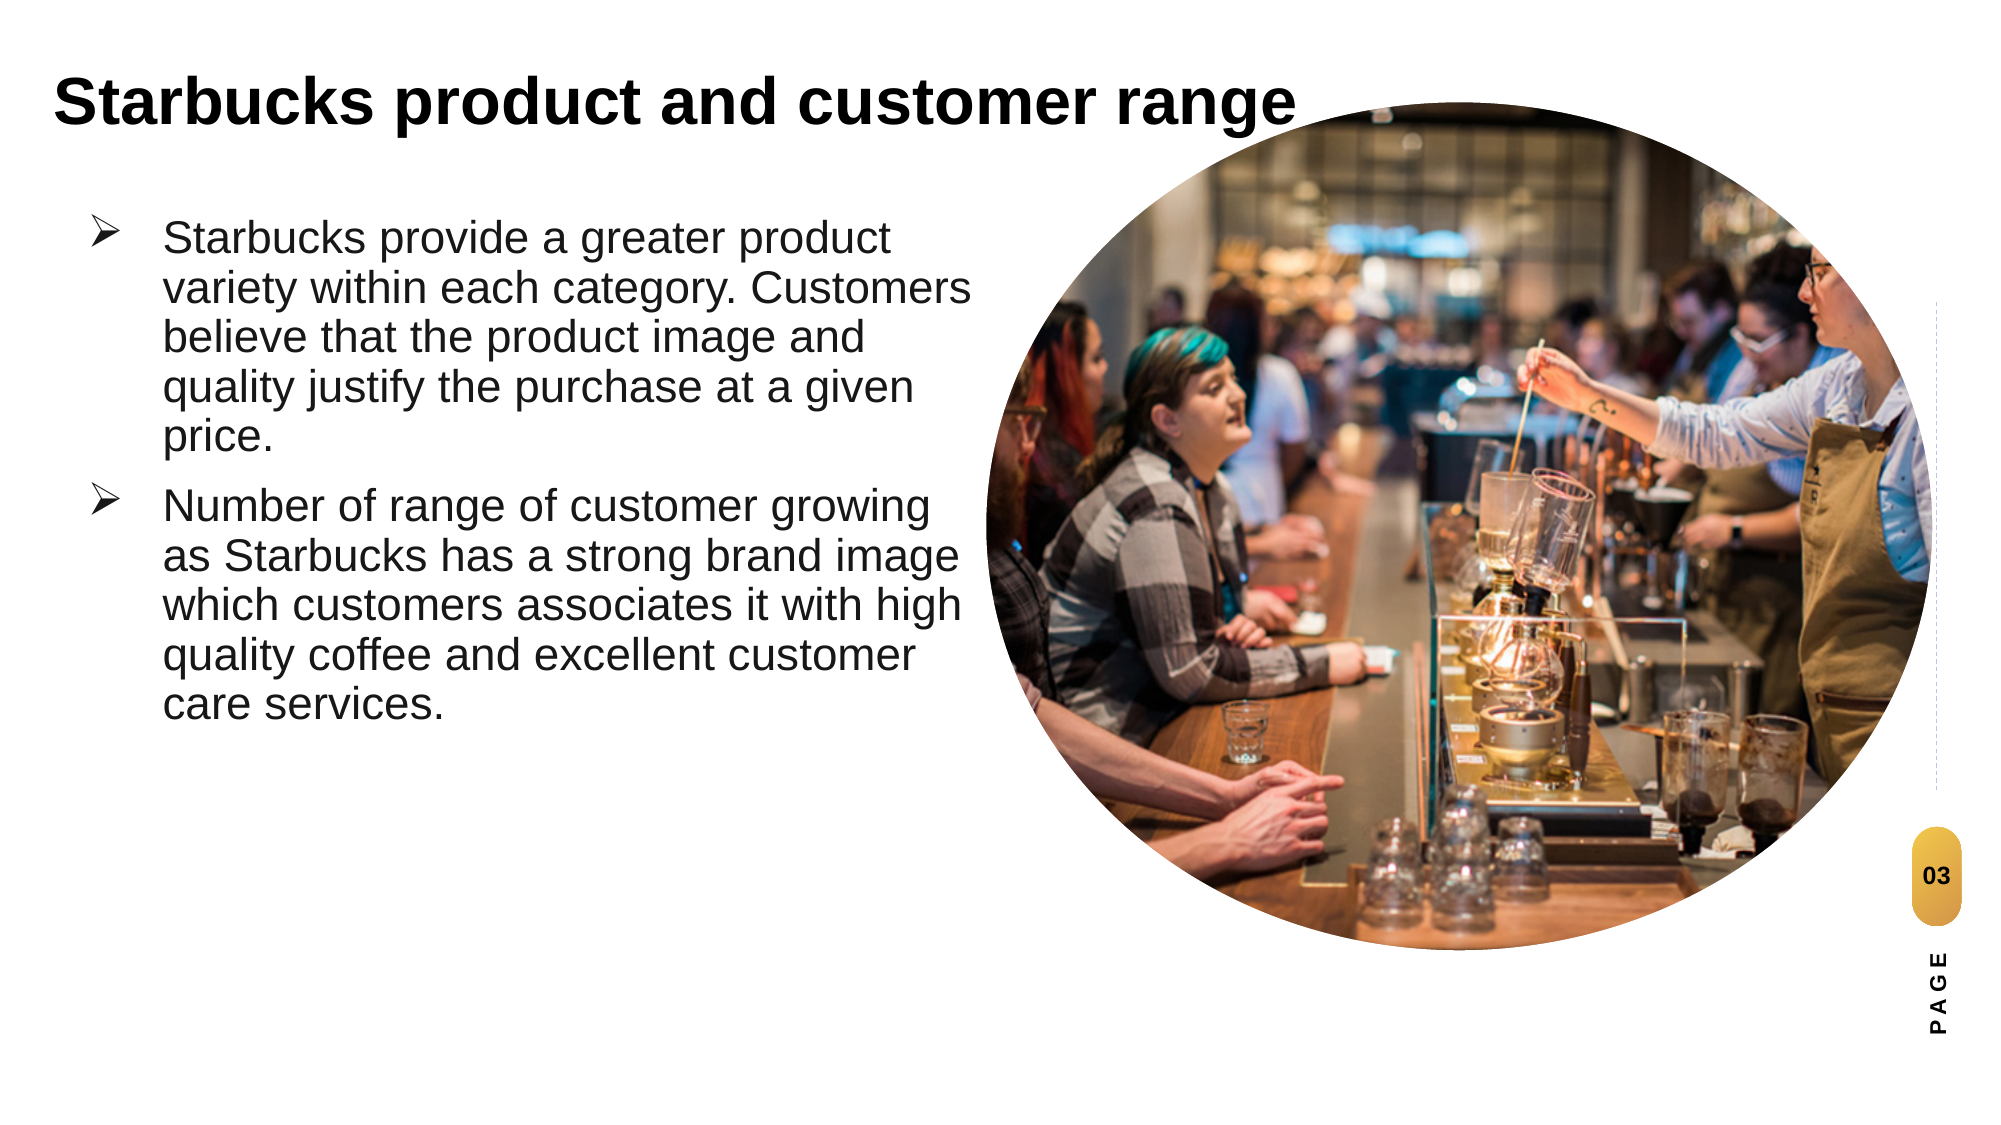

Starbucks product and customer range
Agenda / Topics
Starbucks provide a greater product variety within each category. Customers believe that the product image and quality justify the purchase at a given price.
Number of range of customer growing as Starbucks has a strong brand image which customers associates it with high quality coffee and excellent customer care services.

03
P A G E